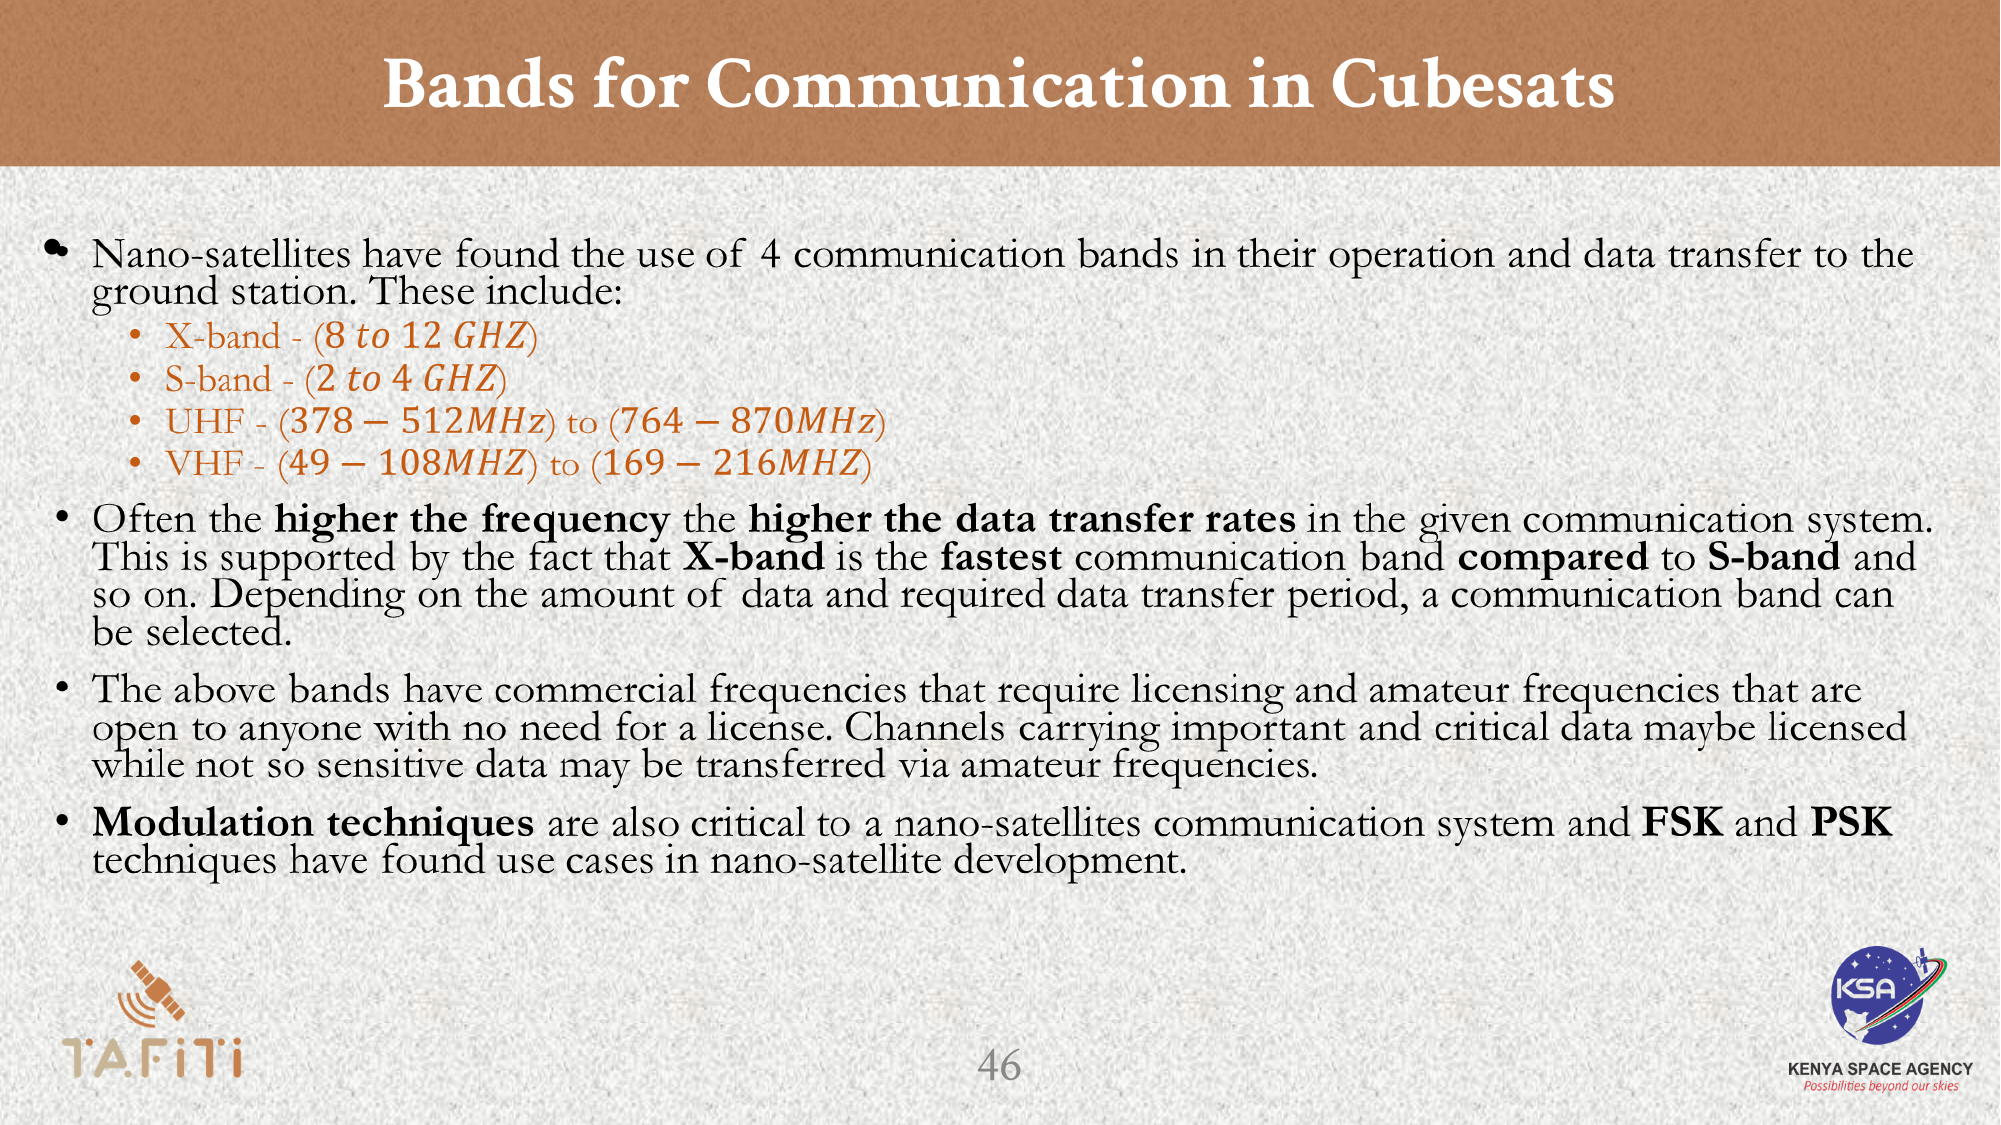

# Bands for Communication in Cubesats

46